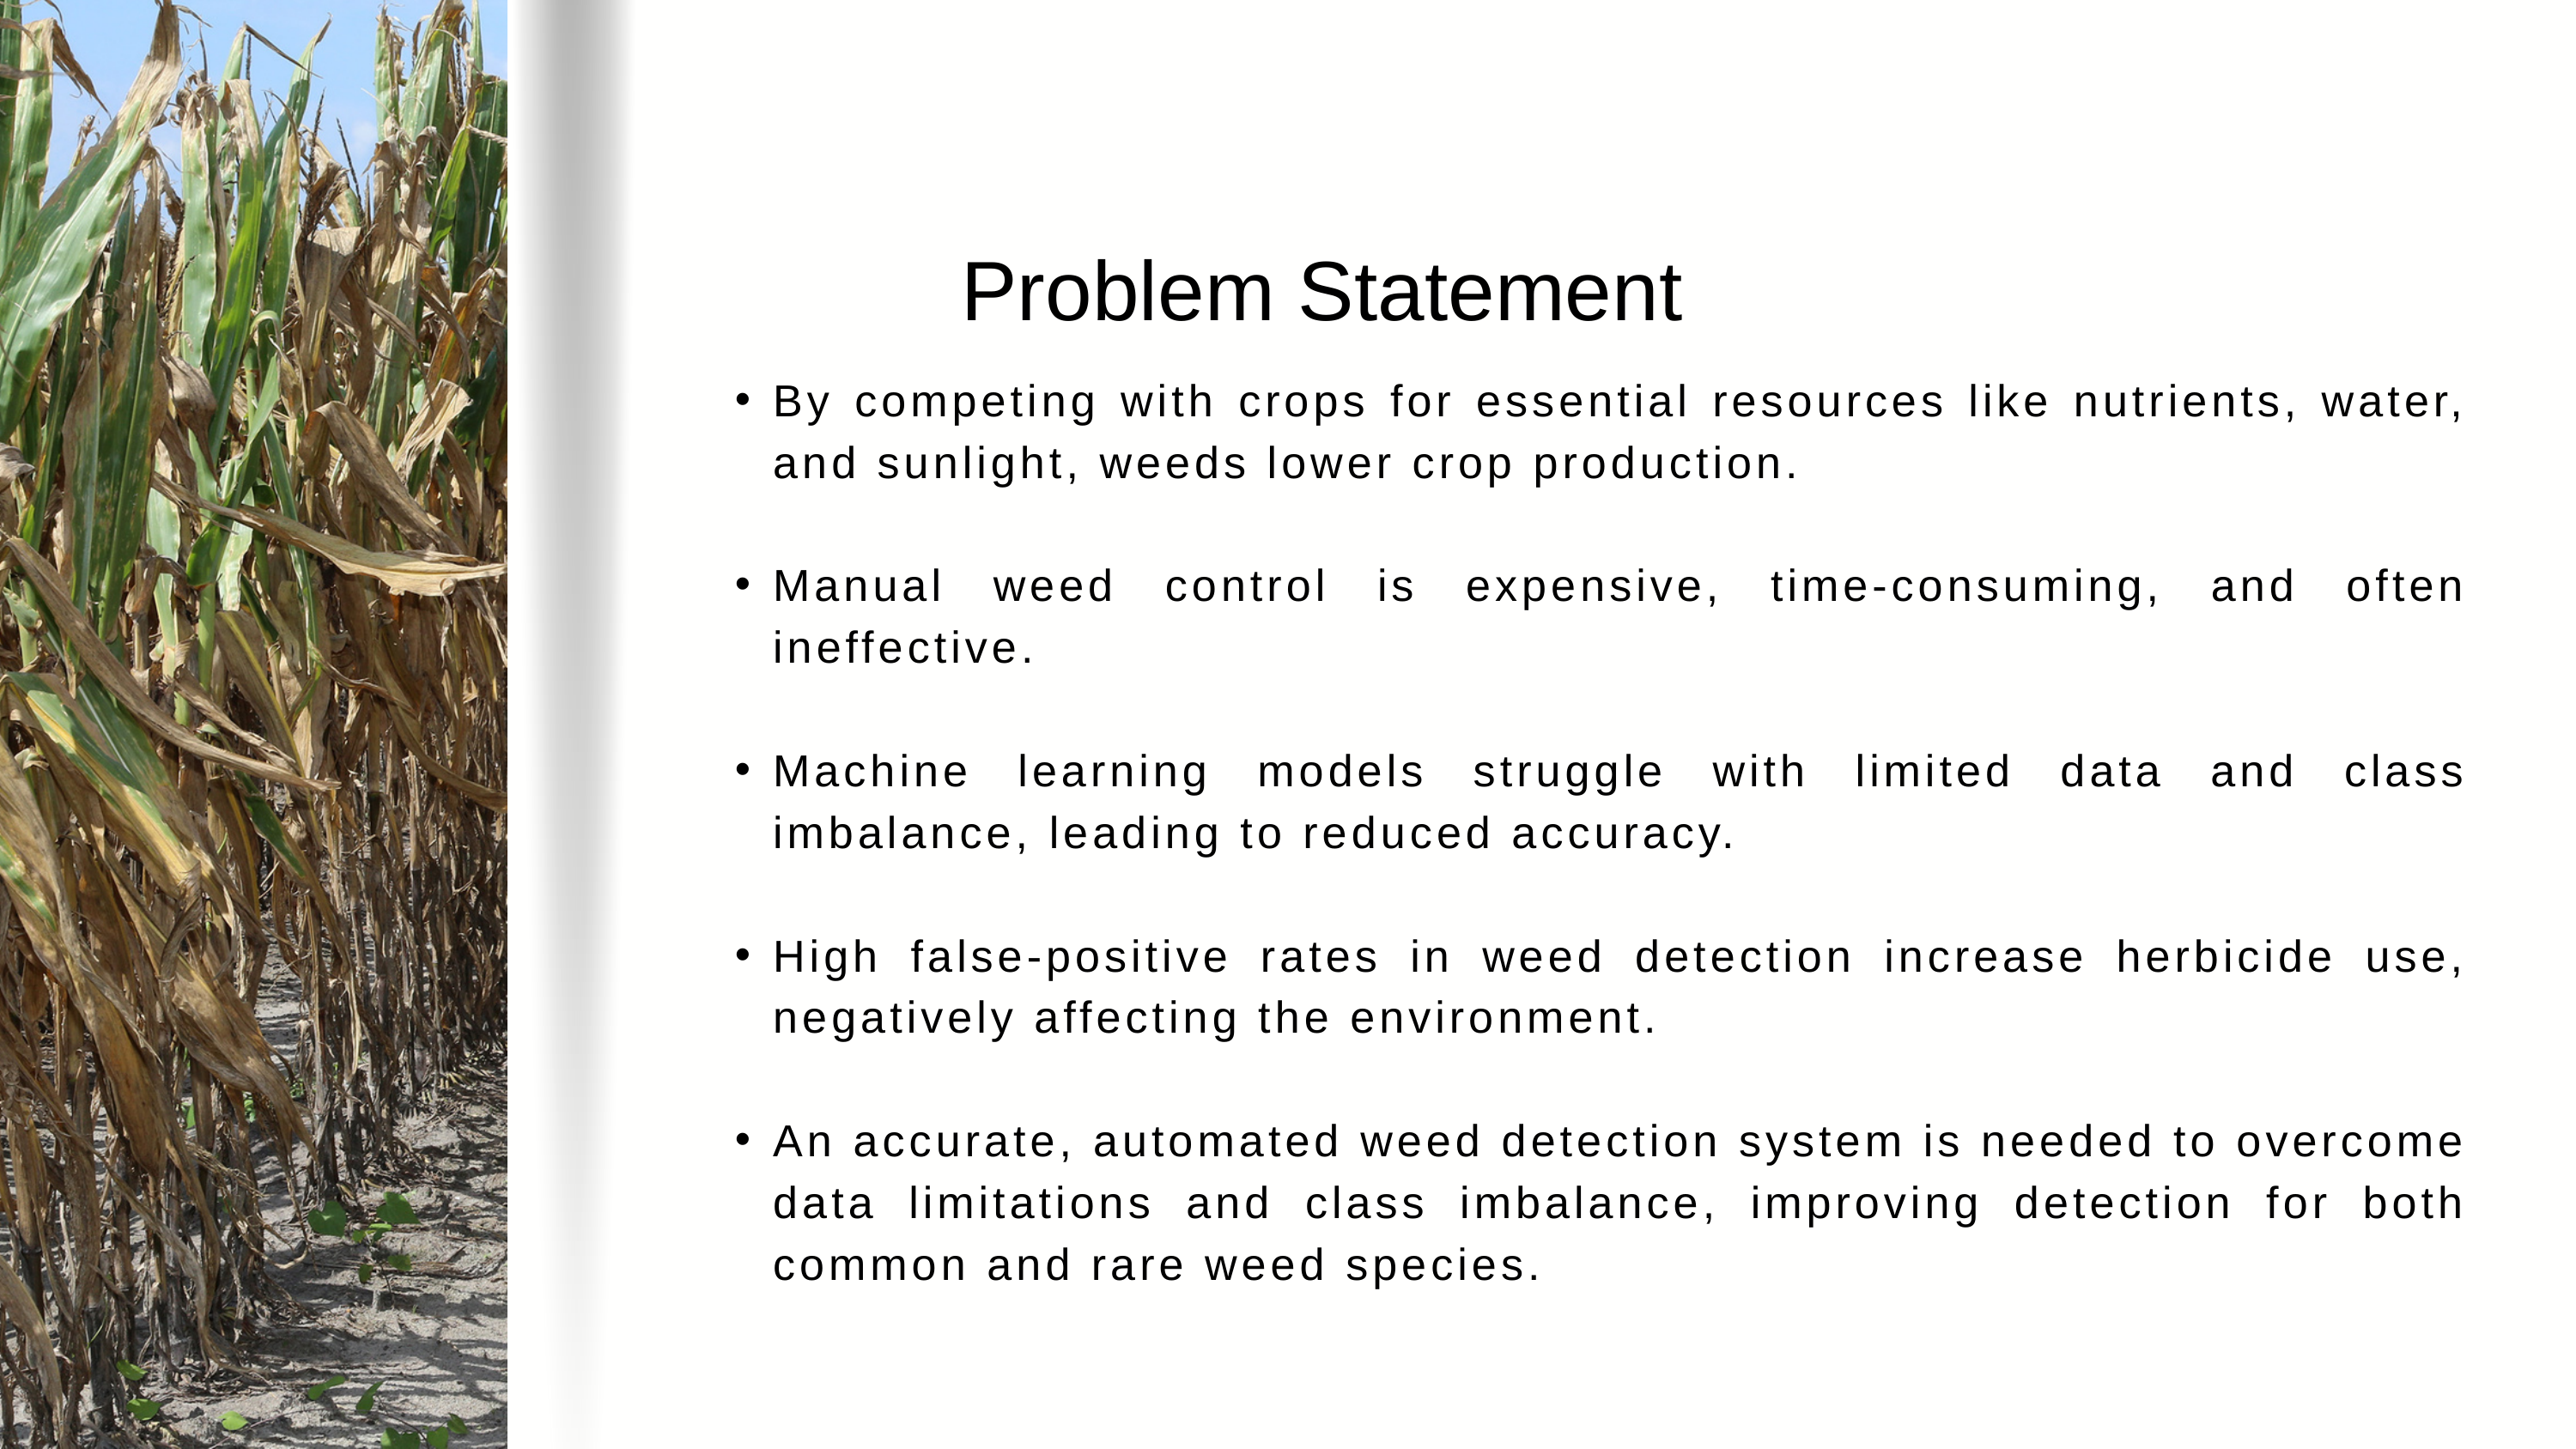

Problem Statement
By competing with crops for essential resources like nutrients, water, and sunlight, weeds lower crop production.

Manual weed control is expensive, time-consuming, and often ineffective.

Machine learning models struggle with limited data and class imbalance, leading to reduced accuracy.

High false-positive rates in weed detection increase herbicide use, negatively affecting the environment.

An accurate, automated weed detection system is needed to overcome data limitations and class imbalance, improving detection for both common and rare weed species.